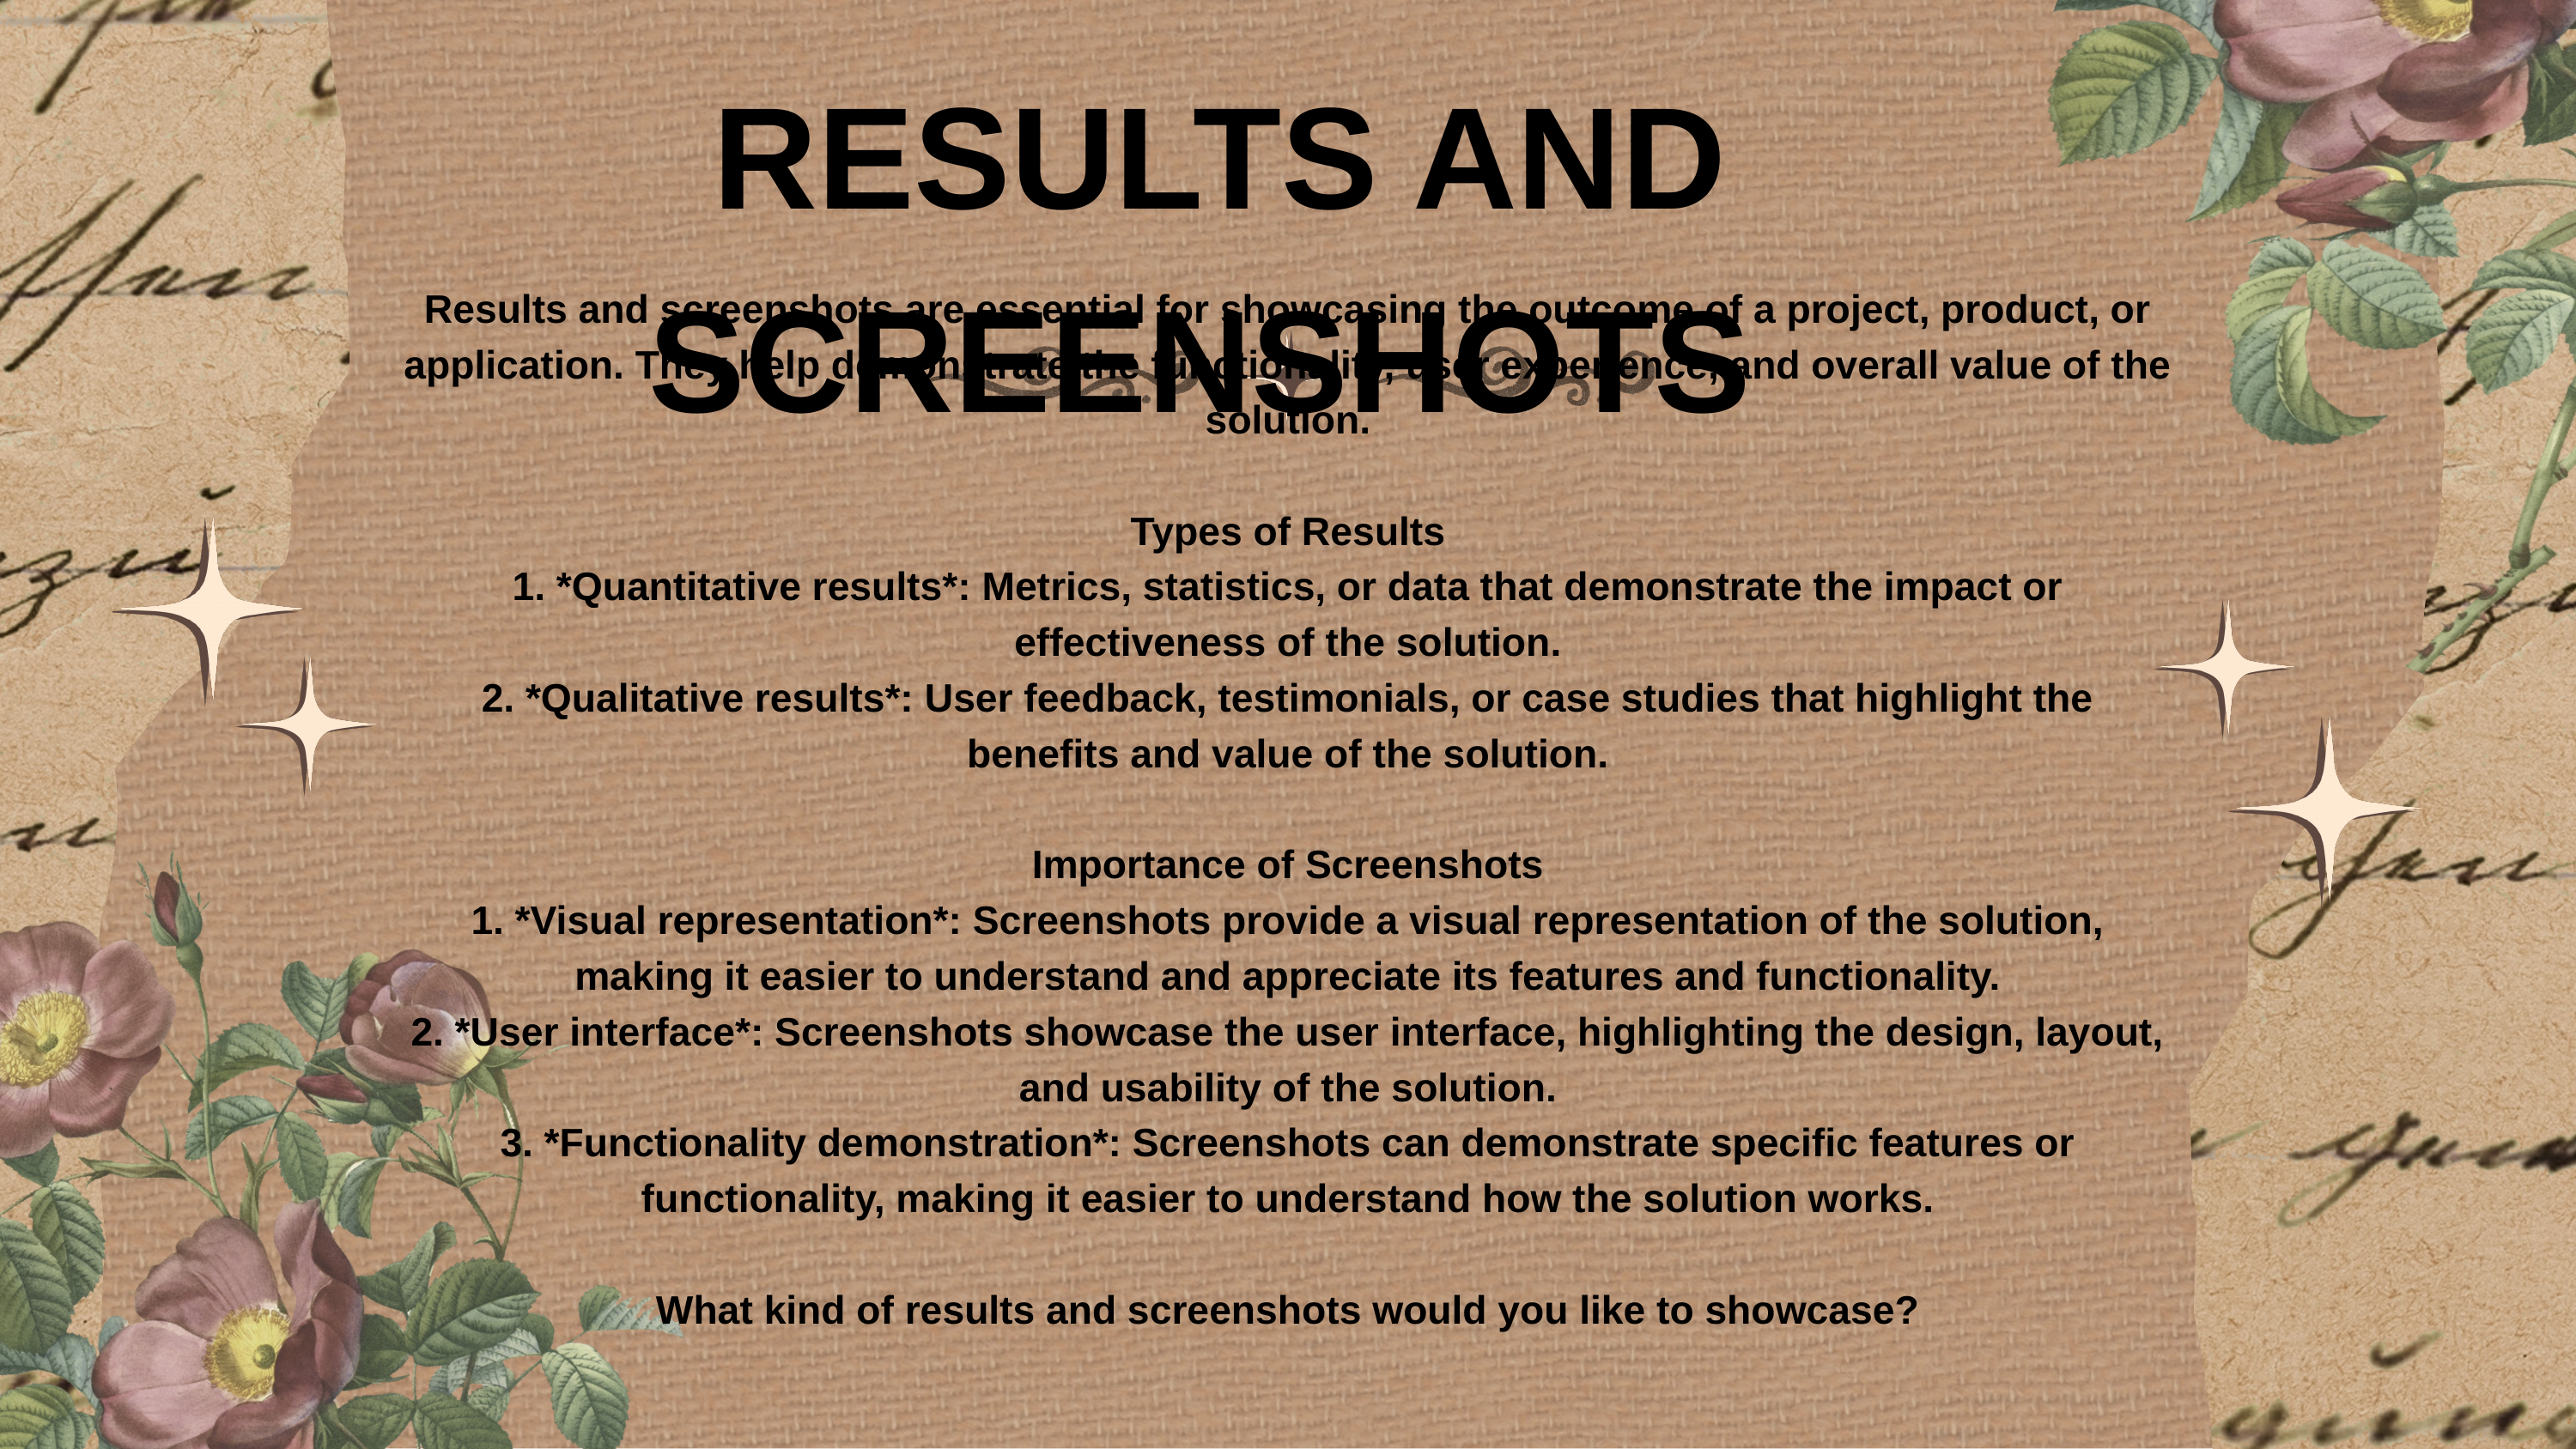

RESULTS AND SCREENSHOTS
Results and screenshots are essential for showcasing the outcome of a project, product, or application. They help demonstrate the functionality, user experience, and overall value of the solution.

Types of Results
1. *Quantitative results*: Metrics, statistics, or data that demonstrate the impact or effectiveness of the solution.
2. *Qualitative results*: User feedback, testimonials, or case studies that highlight the benefits and value of the solution.

Importance of Screenshots
1. *Visual representation*: Screenshots provide a visual representation of the solution, making it easier to understand and appreciate its features and functionality.
2. *User interface*: Screenshots showcase the user interface, highlighting the design, layout, and usability of the solution.
3. *Functionality demonstration*: Screenshots can demonstrate specific features or functionality, making it easier to understand how the solution works.

What kind of results and screenshots would you like to showcase?